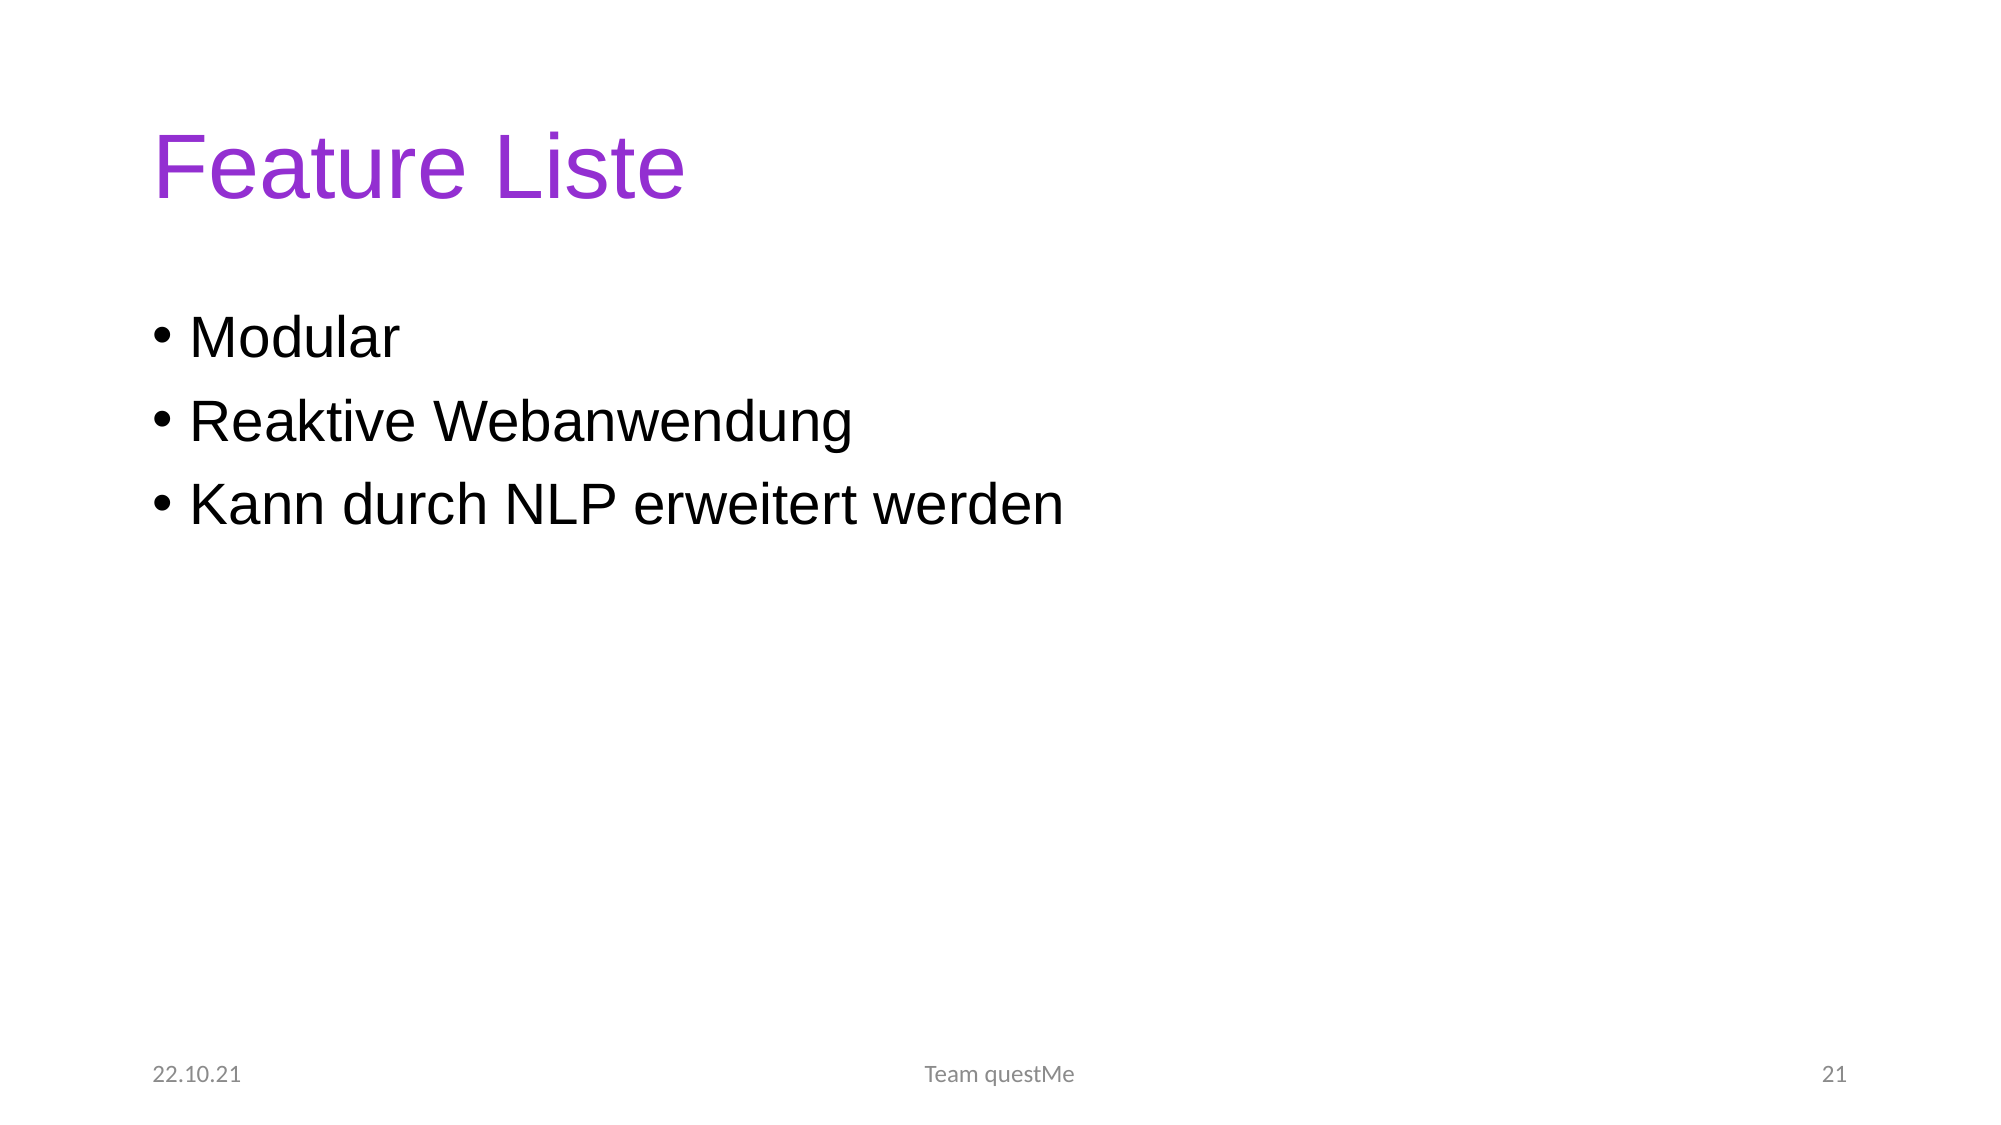

# Feature Liste
Modular
Reaktive Webanwendung
Kann durch NLP erweitert werden

22.10.21
Team questMe
21